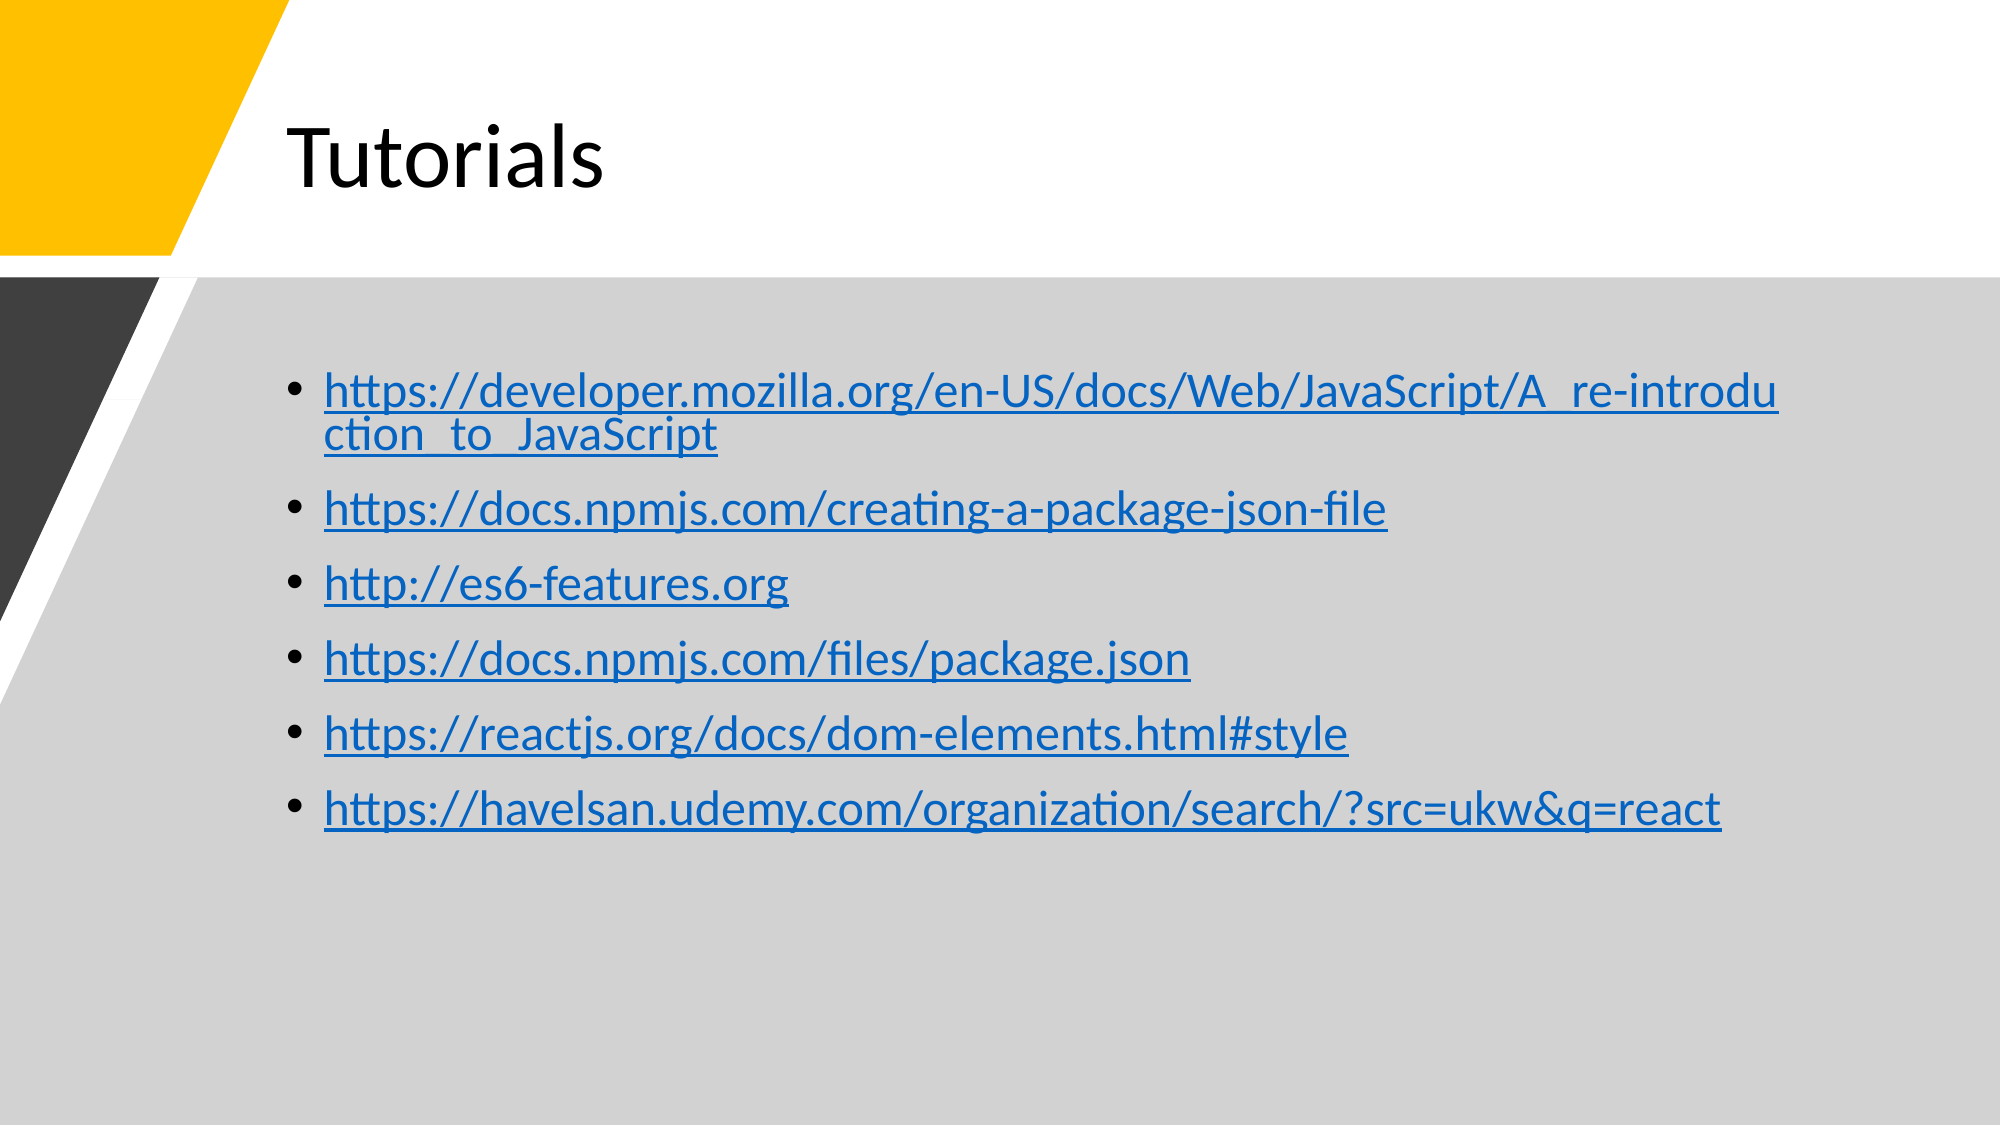

# Tutorials

https://developer.mozilla.org/en-US/docs/Web/JavaScript/A_re-introduction_to_JavaScript
https://docs.npmjs.com/creating-a-package-json-file
http://es6-features.org
https://docs.npmjs.com/files/package.json
https://reactjs.org/docs/dom-elements.html#style
https://havelsan.udemy.com/organization/search/?src=ukw&q=react